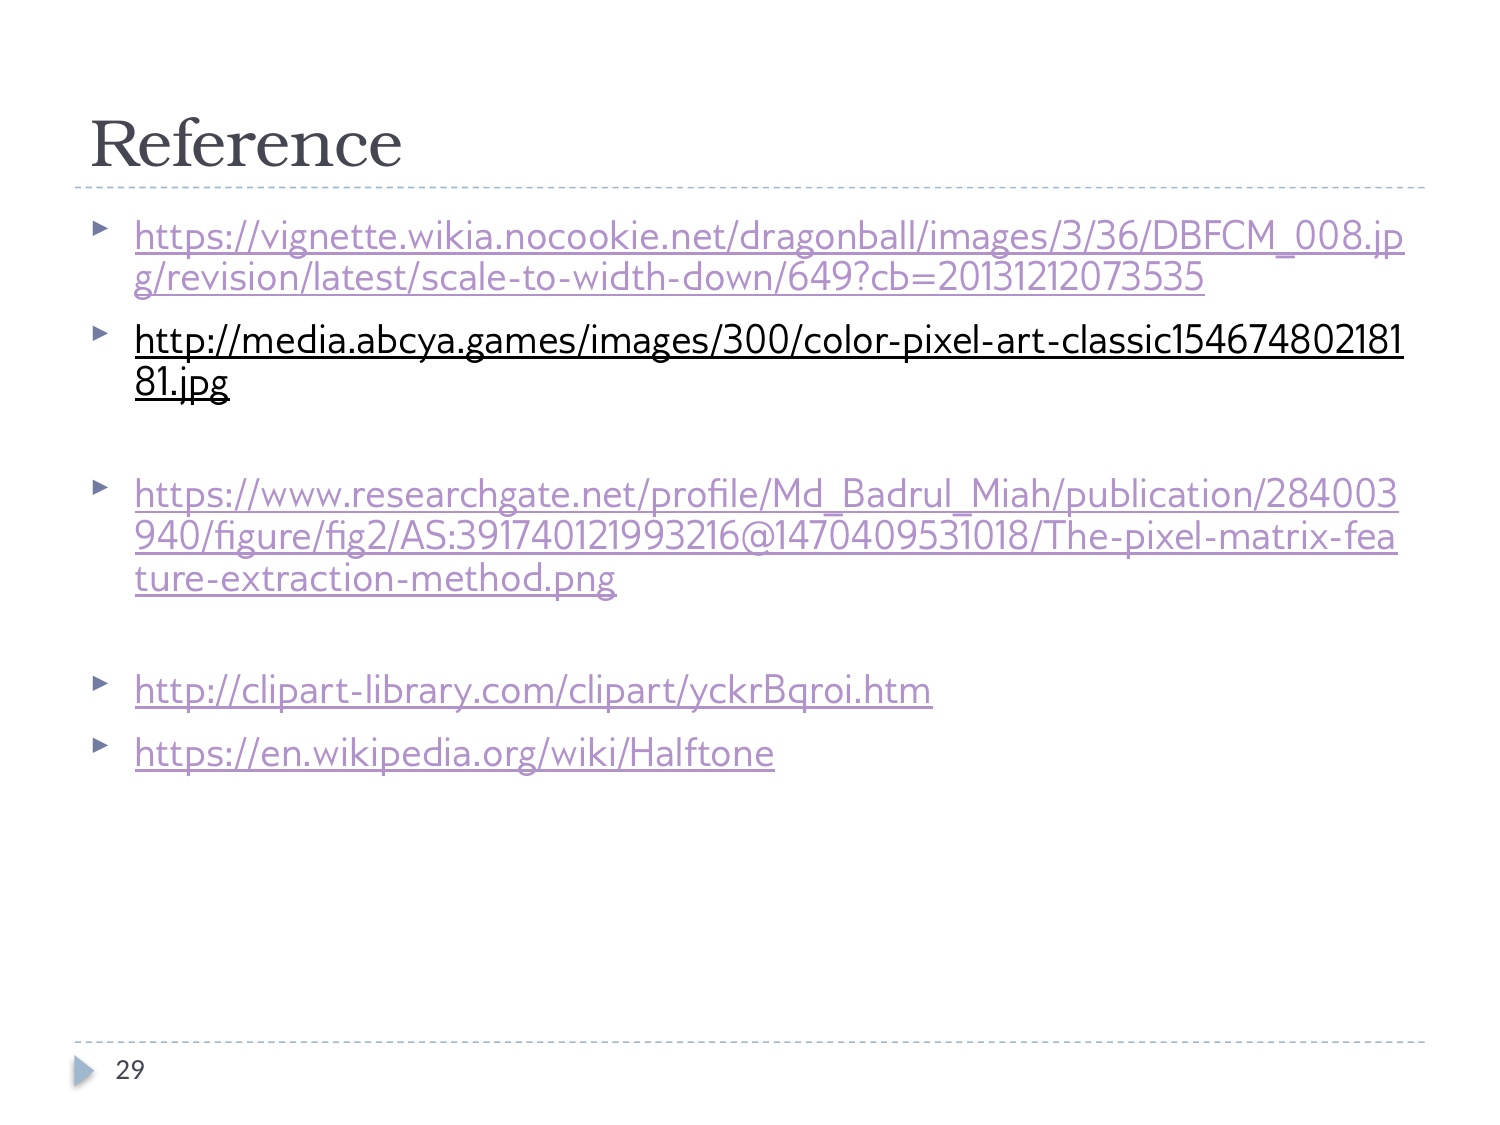

# Reference
https://vignette.wikia.nocookie.net/dragonball/images/3/36/DBFCM_008.jpg/revision/latest/scale-to-width-down/649?cb=20131212073535
http://media.abcya.games/images/300/color-pixel-art-classic15467480218181.jpg
https://www.researchgate.net/profile/Md_Badrul_Miah/publication/284003940/figure/fig2/AS:391740121993216@1470409531018/The-pixel-matrix-feature-extraction-method.png
http://clipart-library.com/clipart/yckrBqroi.htm
https://en.wikipedia.org/wiki/Halftone

29